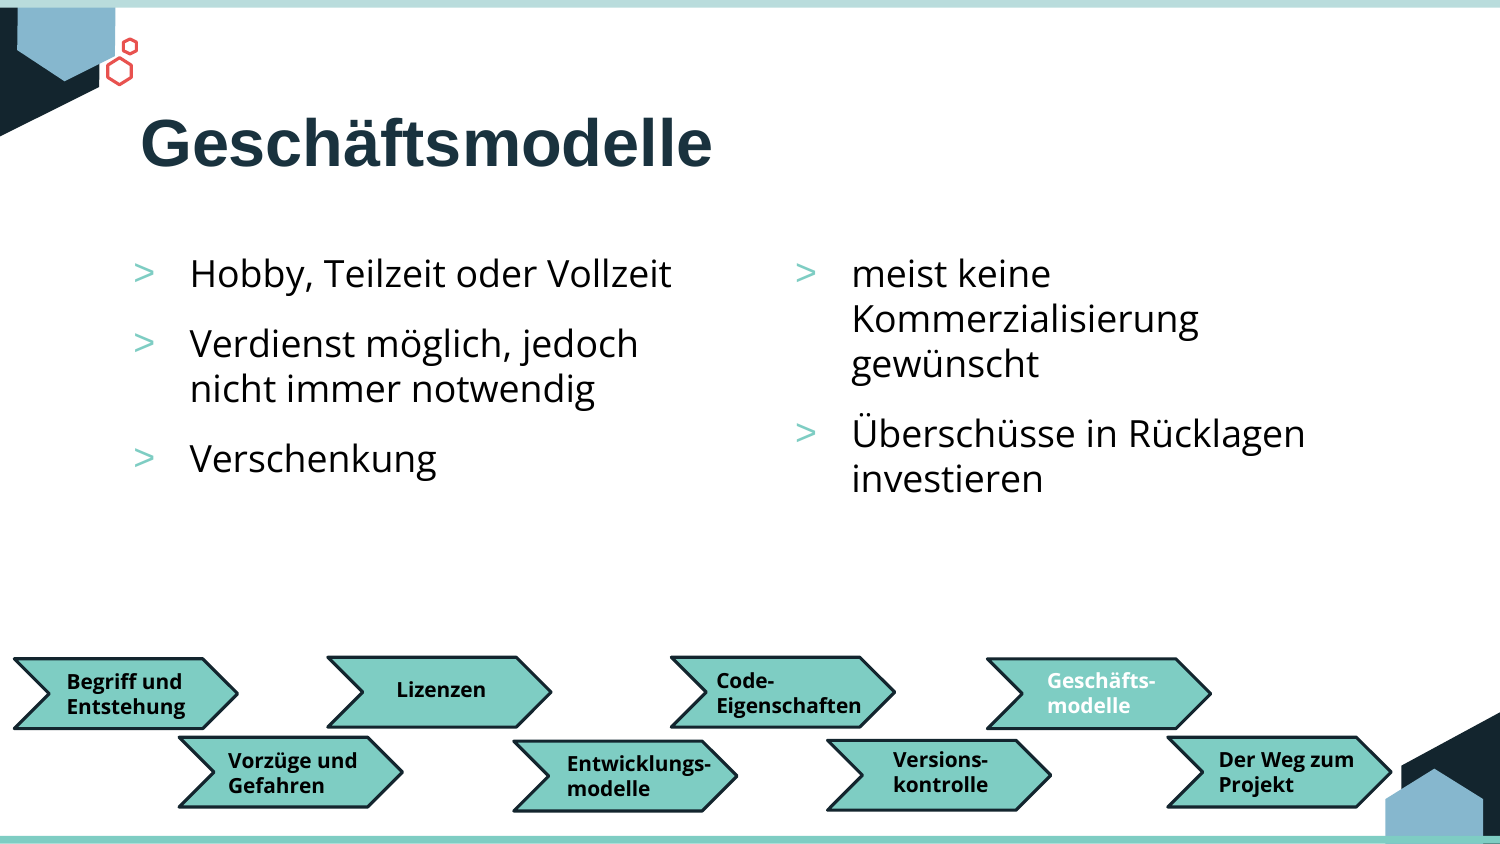

# Geschäftsmodelle
Hobby, Teilzeit oder Vollzeit
Verdienst möglich, jedoch nicht immer notwendig
Verschenkung
meist keine Kommerzialisierung gewünscht
Überschüsse in Rücklagen investieren

Code-
Eigenschaften
Geschäfts-
modelle
Begriff und Entstehung
Lizenzen

Der Weg zum
Projekt
Versions-
kontrolle
Vorzüge und Gefahren

Entwicklungs-
modelle